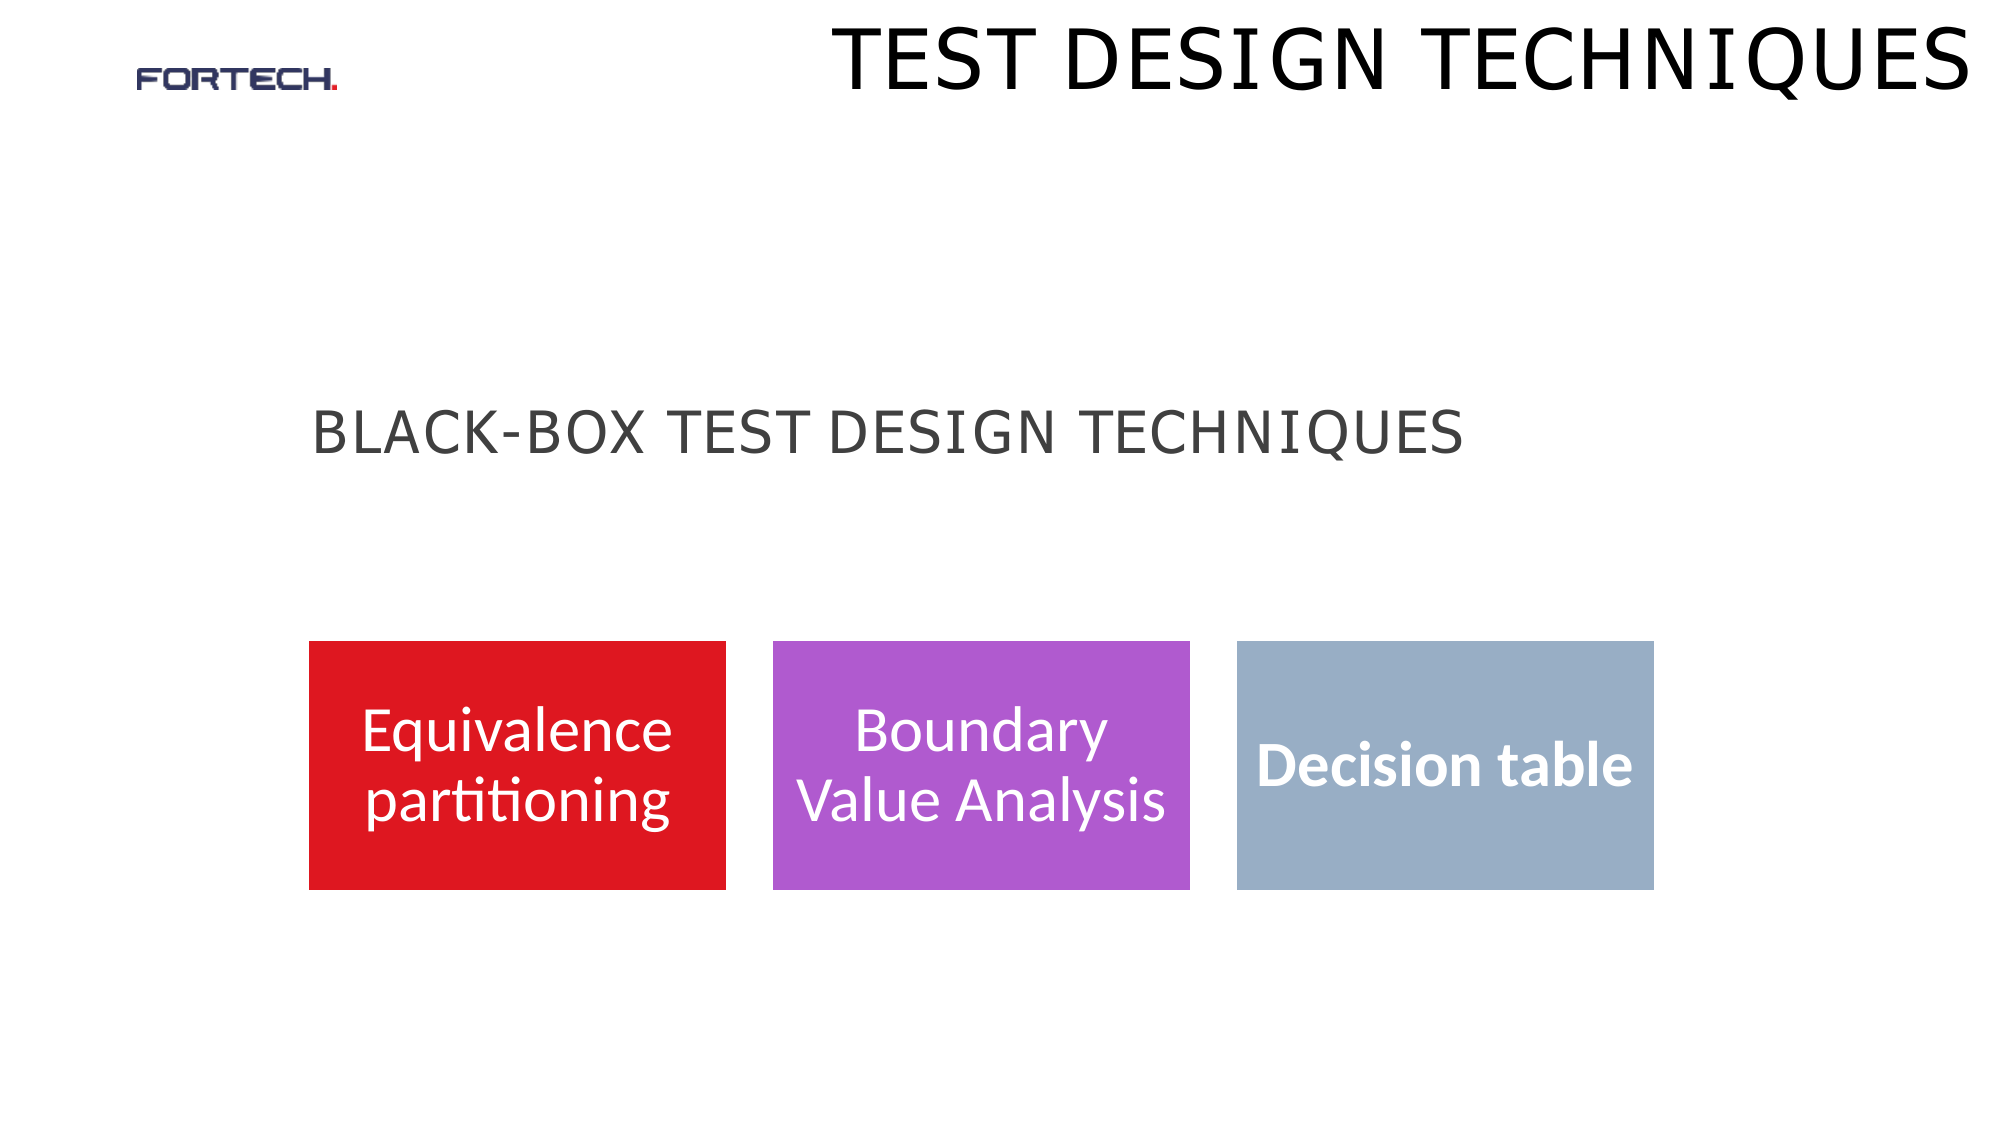

# Test Design techniques
Black-Box Test Design techniques
Equivalence partitioning
Boundary Value Analysis
Decision table